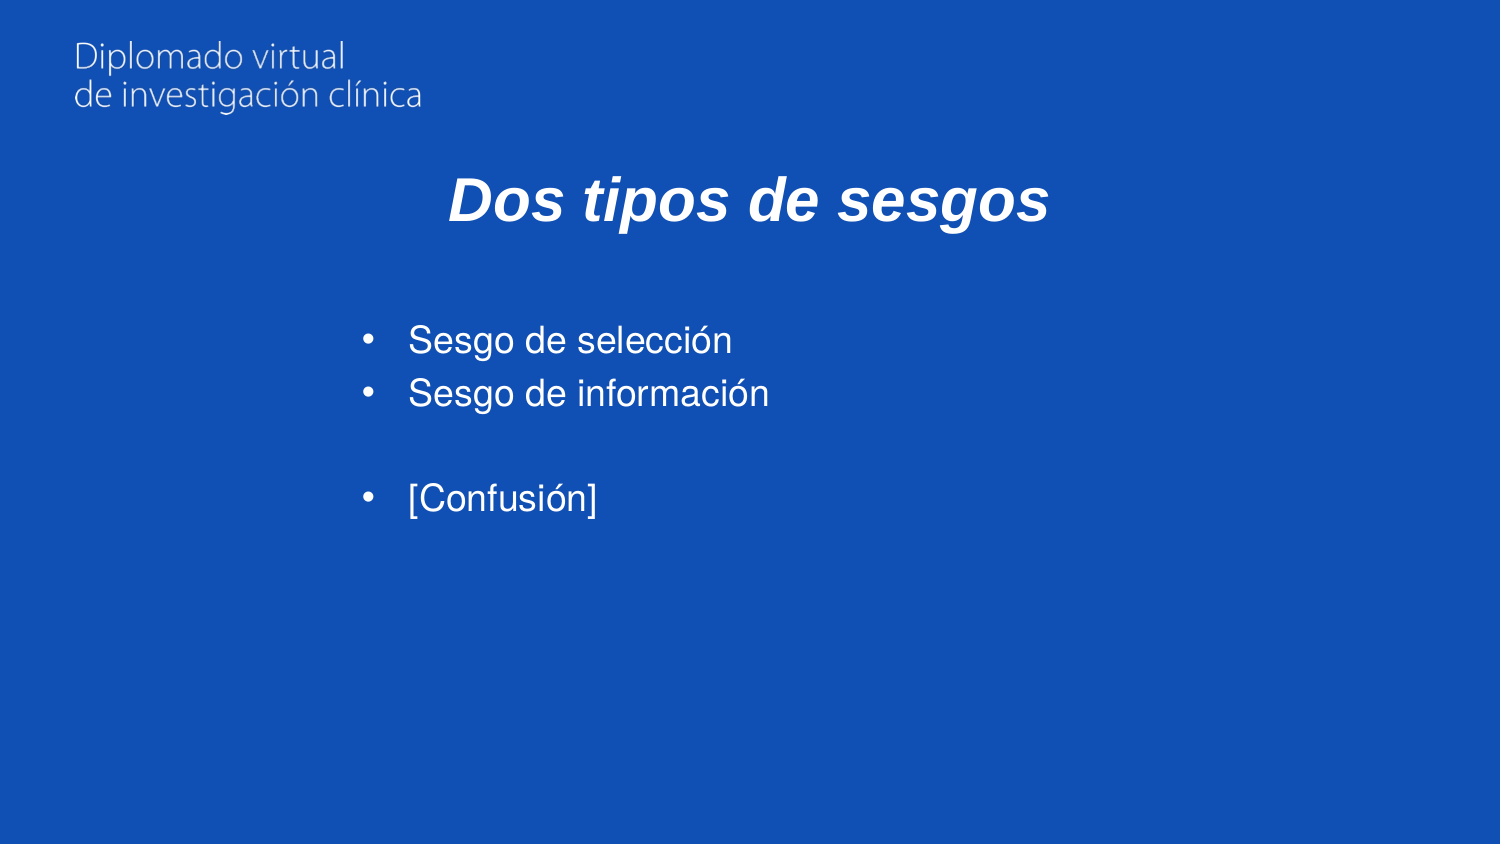

# Dos tipos de sesgos
Sesgo de selección
Sesgo de información

[Confusión]